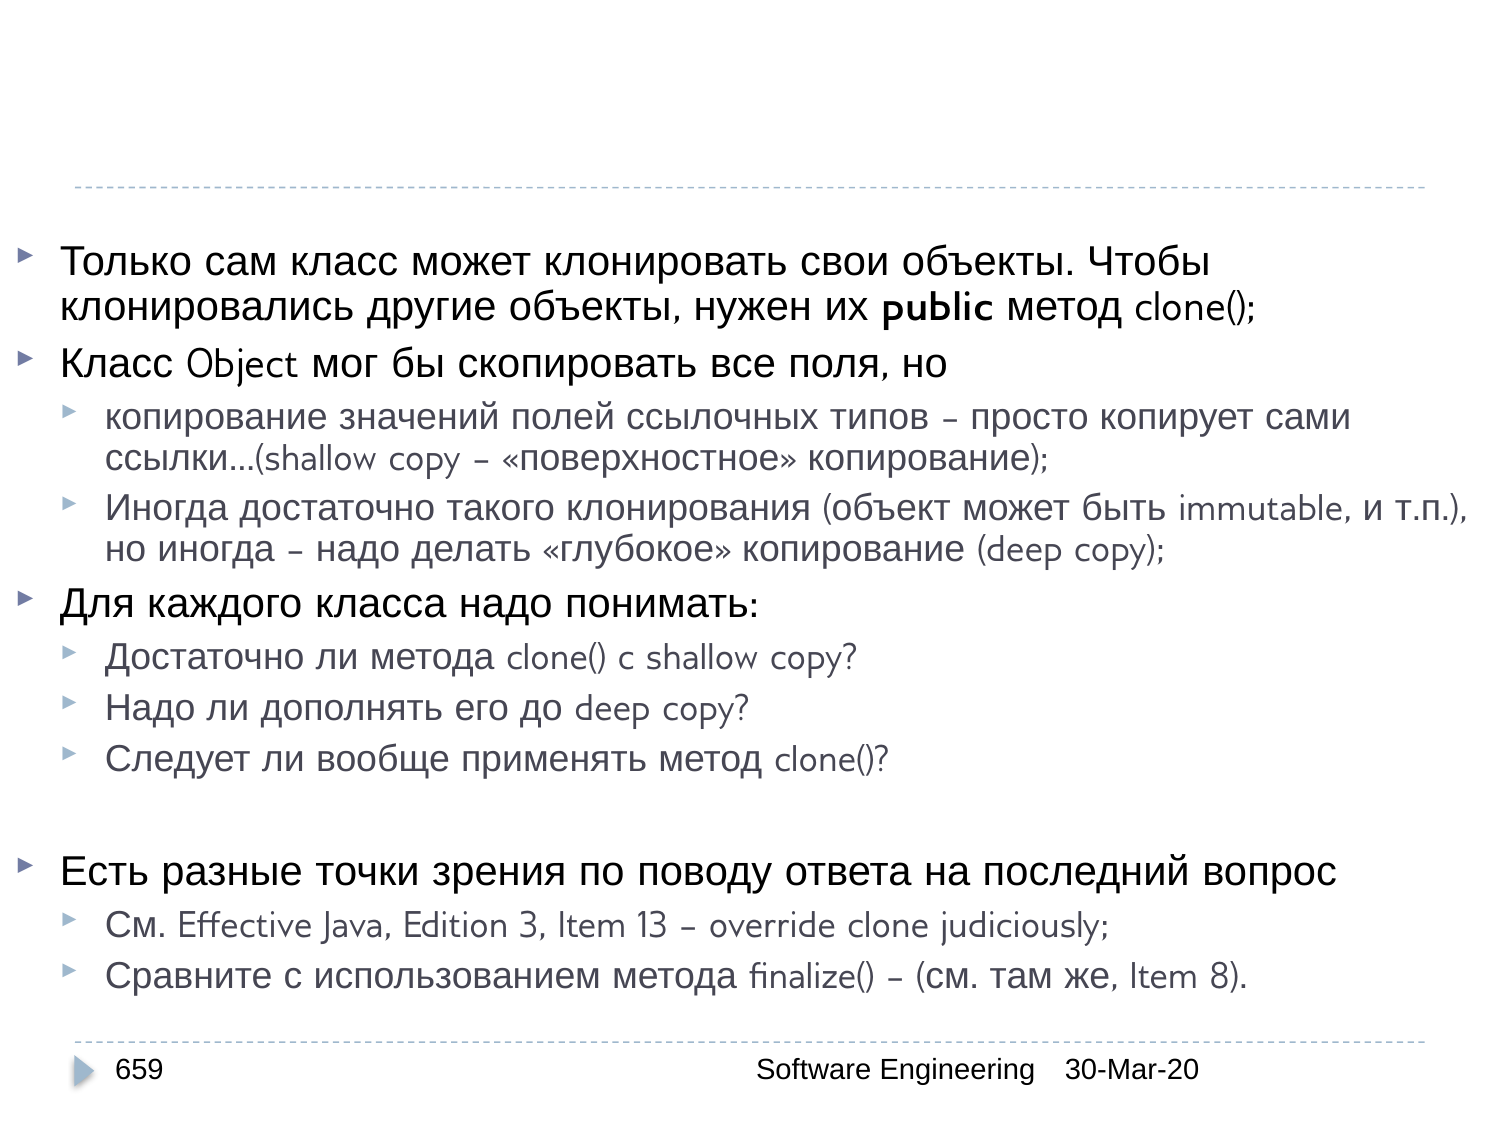

Только сам класс может клонировать свои объекты. Чтобы клонировались другие объекты, нужен их public метод clone();
Класс Object мог бы скопировать все поля, но
копирование значений полей ссылочных типов – просто копирует сами ссылки...(shallow copy – «поверхностное» копирование);
Иногда достаточно такого клонирования (объект может быть immutable, и т.п.), но иногда – надо делать «глубокое» копирование (deep copy);
Для каждого класса надо понимать:
Достаточно ли метода clone() c shallow copy?
Надо ли дополнять его до deep copy?
Следует ли вообще применять метод clone()?

Есть разные точки зрения по поводу ответа на последний вопрос
См. Effective Java, Edition 3, Item 13 – override clone judiciously;
Сравните с использованием метода finalize() – (см. там же, Item 8).

659
Software Engineering
30-Mar-20